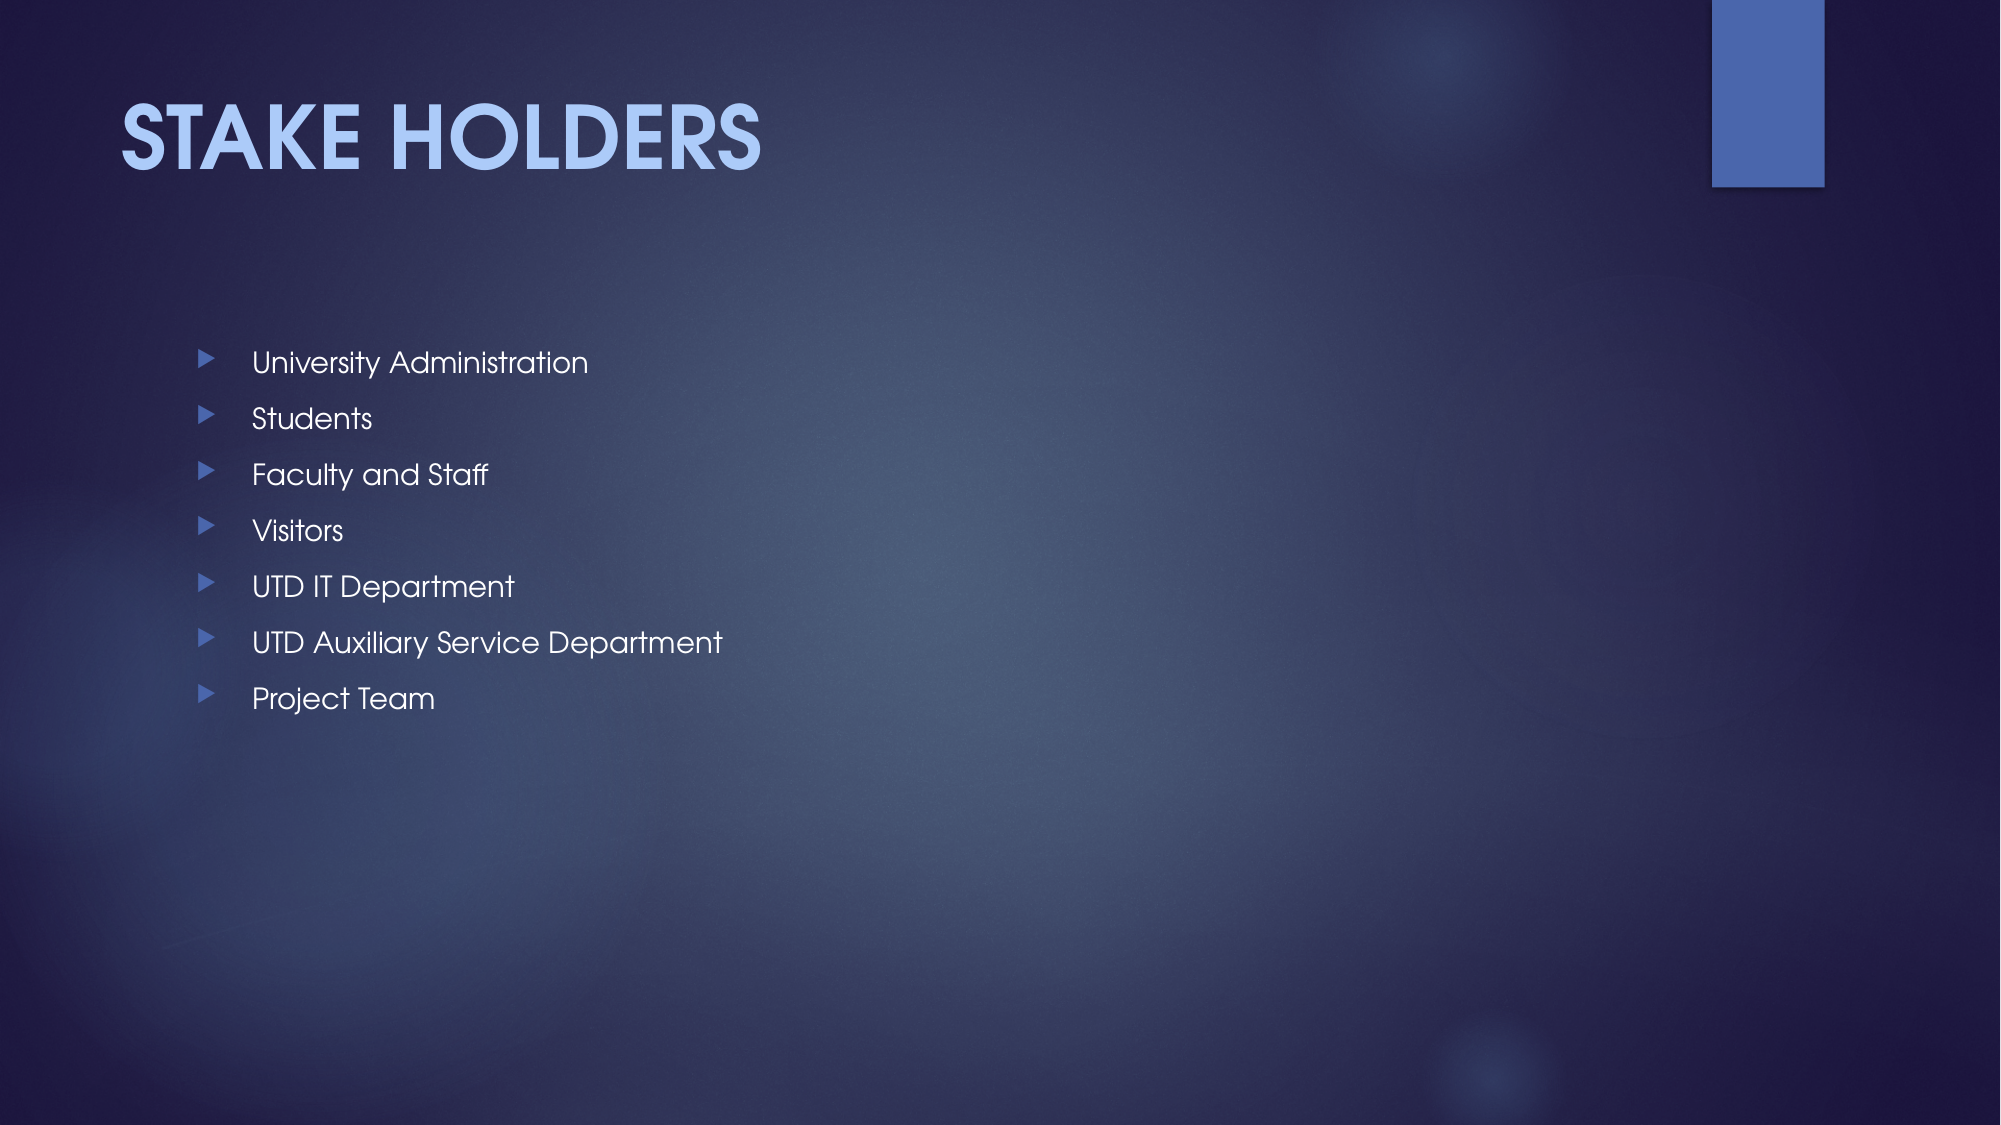

# STAKE HOLDERS
University Administration
Students
Faculty and Staff
Visitors
UTD IT Department
UTD Auxiliary Service Department
Project Team